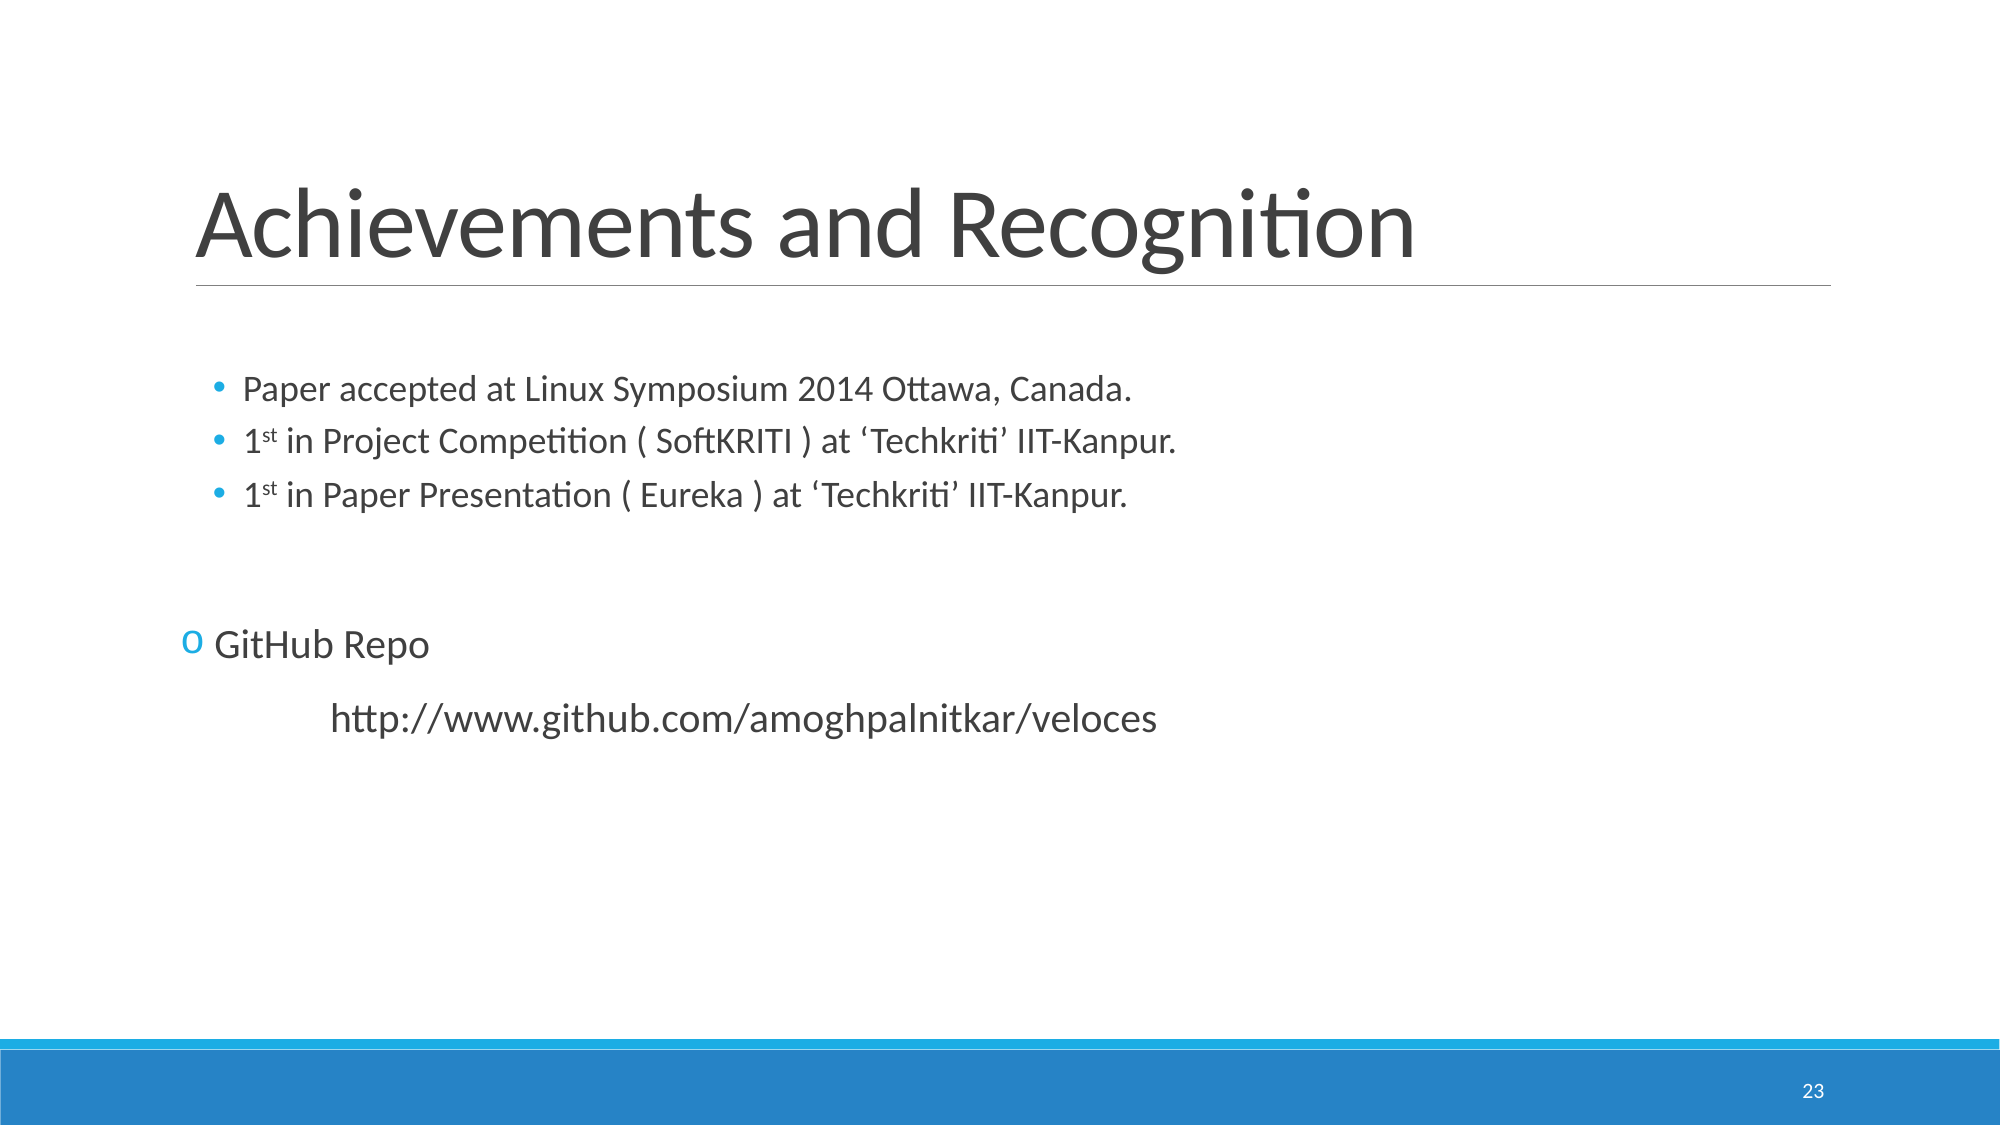

# Achievements and Recognition

Paper accepted at Linux Symposium 2014 Ottawa, Canada.
1st in Project Competition ( SoftKRITI ) at ‘Techkriti’ IIT-Kanpur.
1st in Paper Presentation ( Eureka ) at ‘Techkriti’ IIT-Kanpur.

 GitHub Repo
	http://www.github.com/amoghpalnitkar/veloces
23